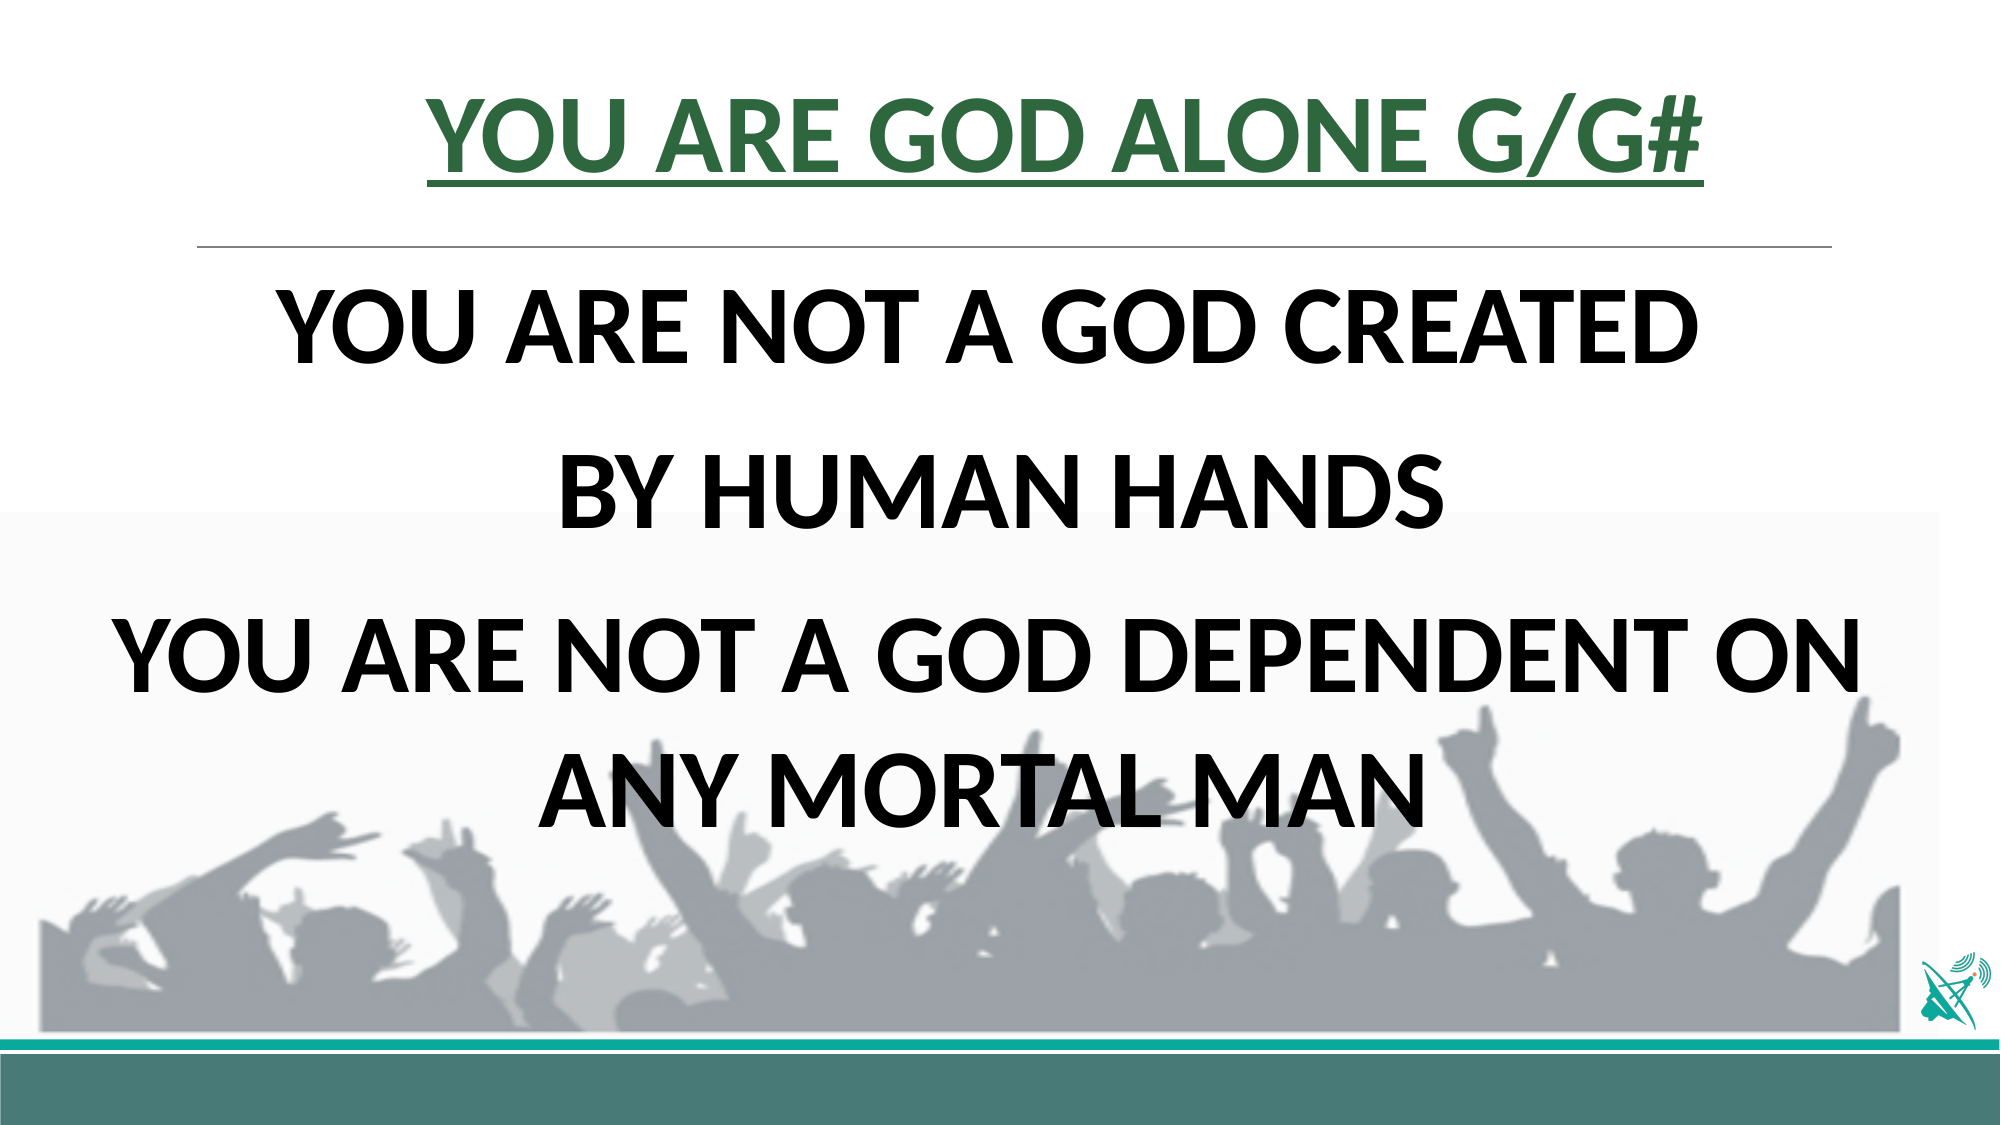

# YOU ARE GOD ALONE G/G#
YOU ARE NOT A GOD CREATED
 BY HUMAN HANDS
YOU ARE NOT A GOD DEPENDENT ON ANY MORTAL MAN